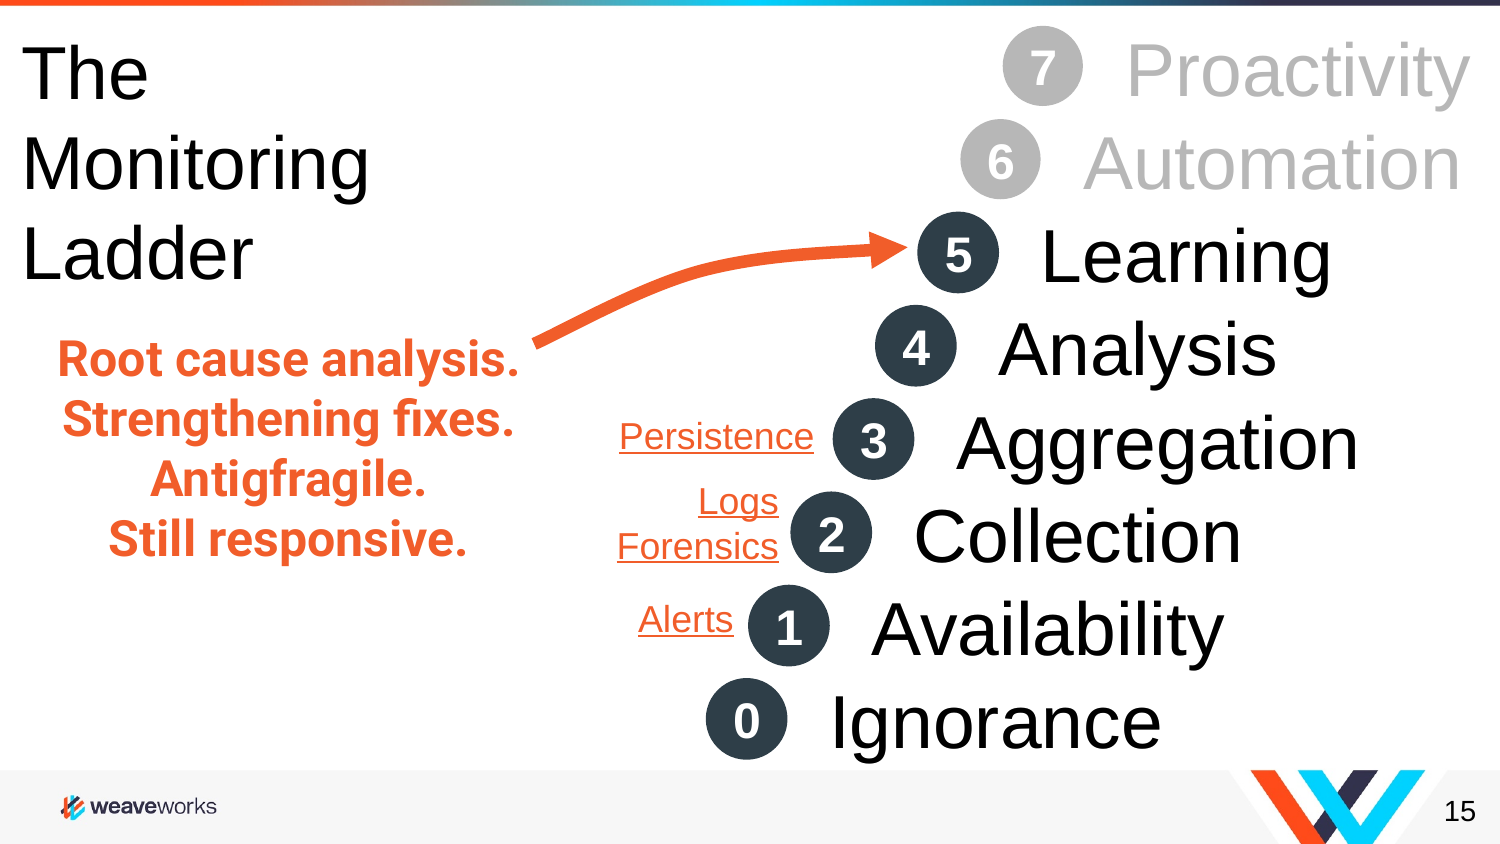

The
Monitoring
Ladder
Proactivity
7
Automation
6
Learning
5
Learning
5

Analysis
4
Analysis
4
Root cause analysis.
Strengthening fixes.
Antigfragile.
Still responsive.
Aggregation
3
Aggregation
Persistence
3
Logs
Forensics
Collection
2
Collection
2
Availability
1
Availability
Alerts
1
Ignorance
0
Ignorance
0
15